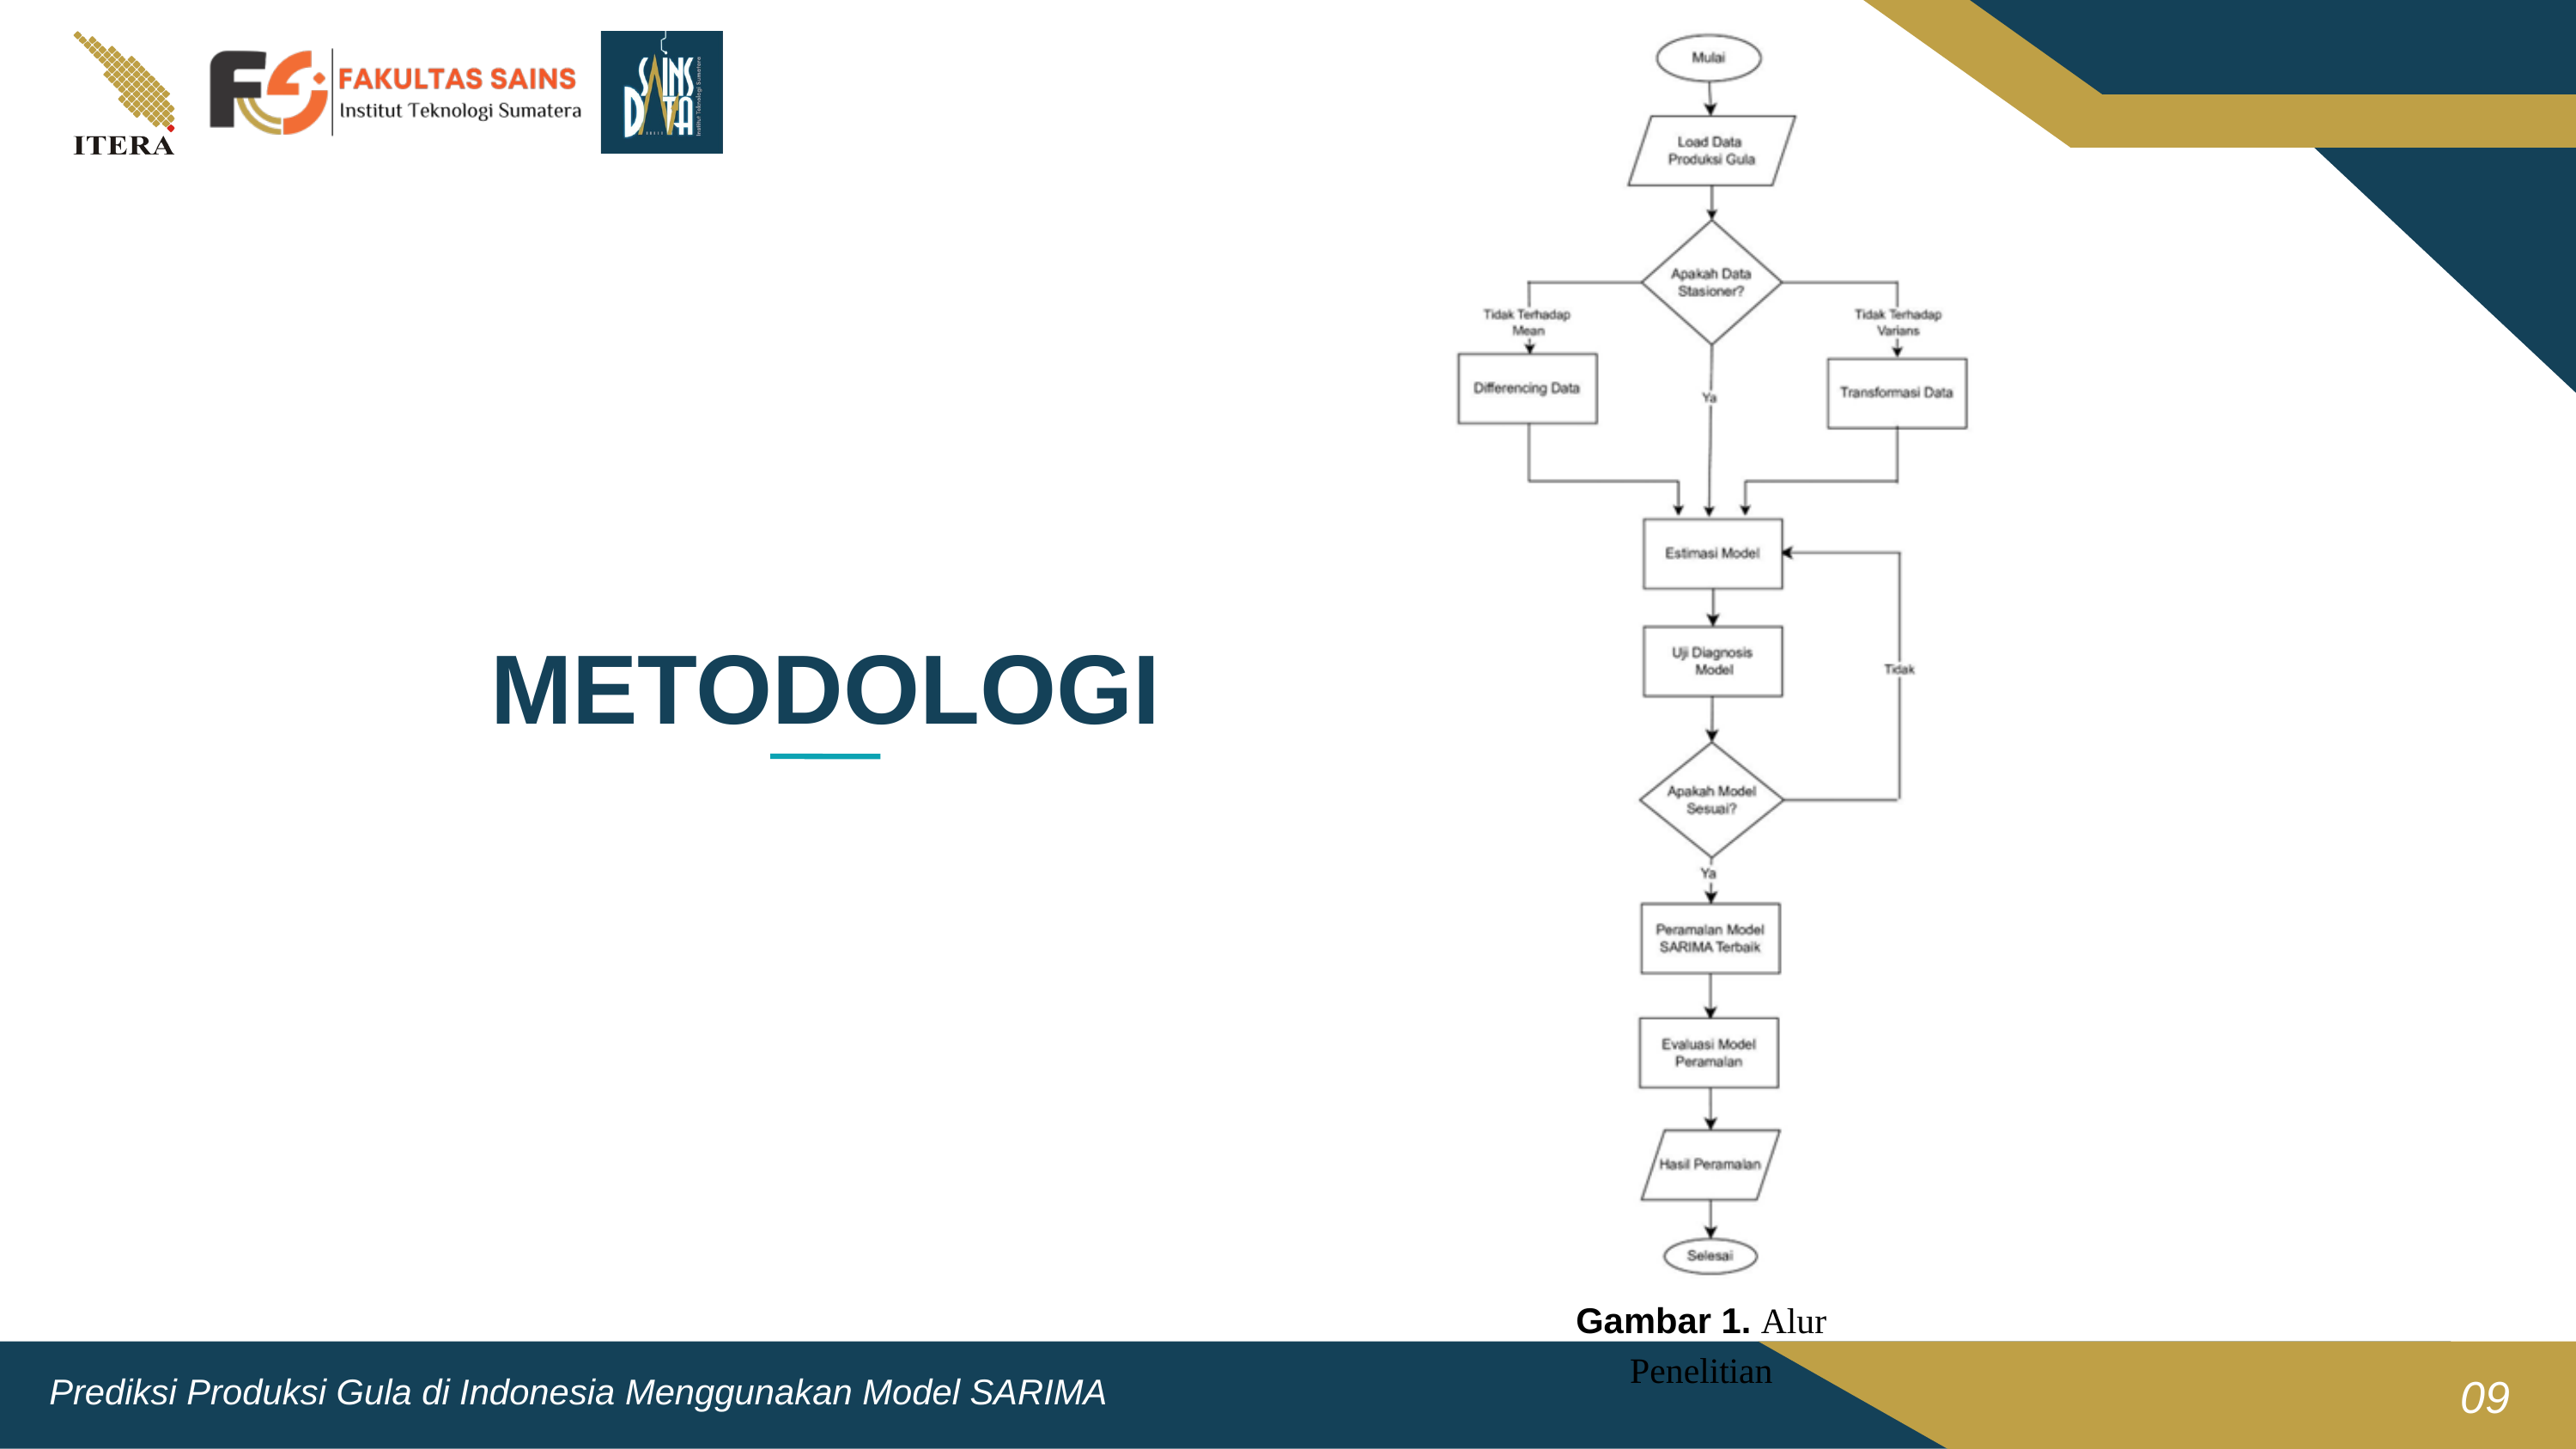

METODOLOGI

04
Demografi Konsumen
Gambar 1. Alur Penelitian

09
Prediksi Produksi Gula di Indonesia Menggunakan Model SARIMA